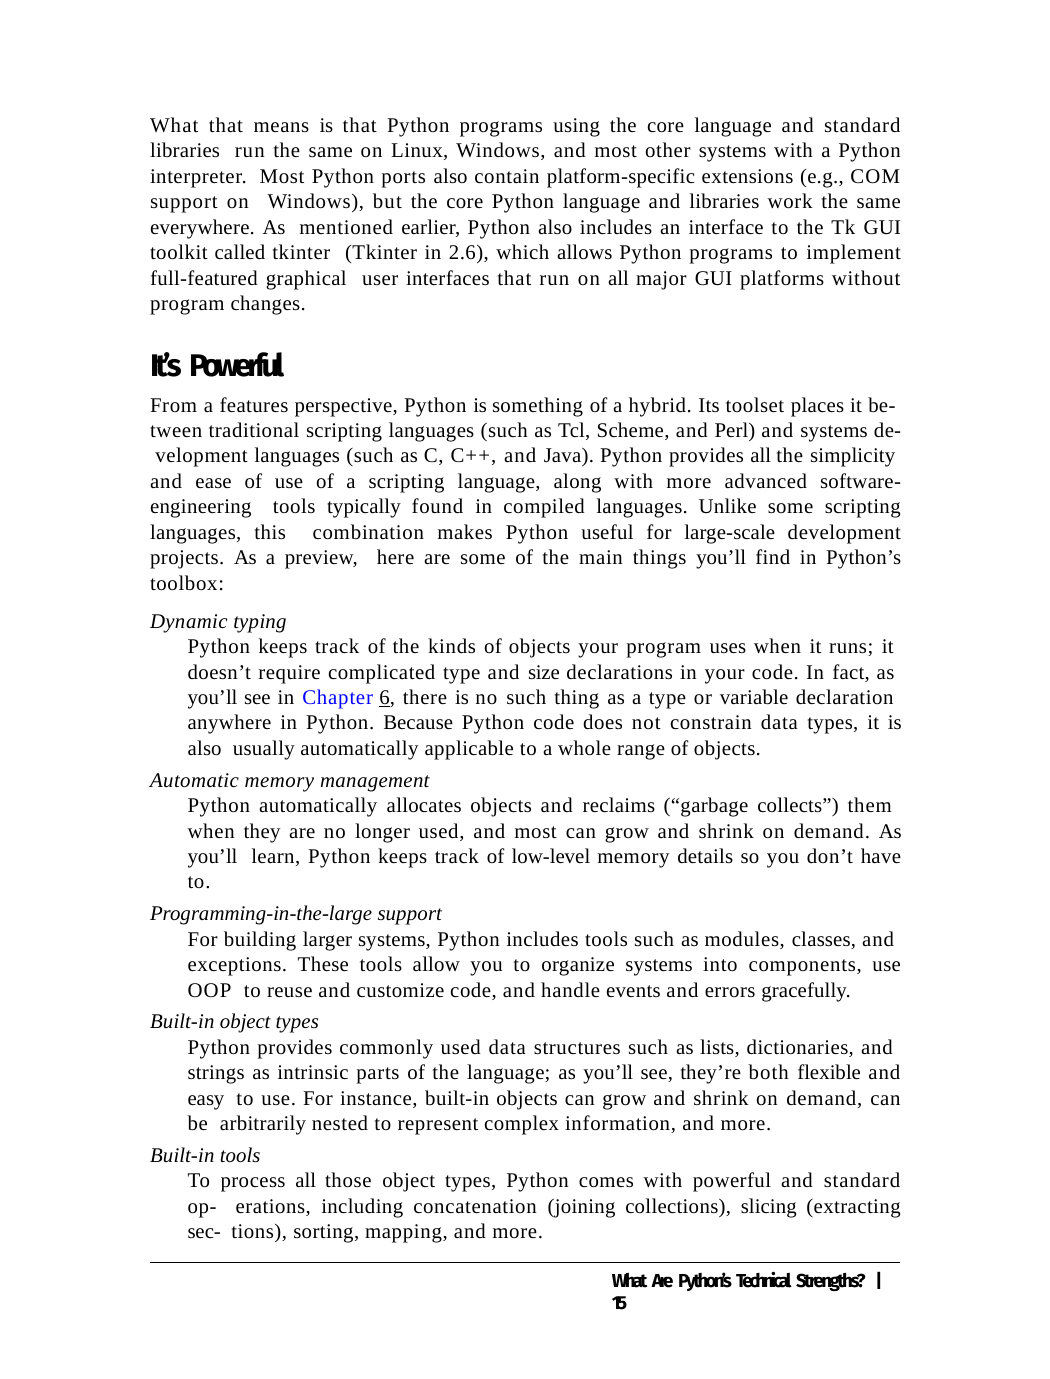

What that means is that Python programs using the core language and standard libraries  run the same on Linux, Windows, and most other systems with a Python interpreter.  Most Python ports also contain platform-specific extensions (e.g., COM support on  Windows), but the core Python language and libraries work the same everywhere. As  mentioned earlier, Python also includes an interface to the Tk GUI toolkit called tkinter  (Tkinter in 2.6), which allows Python programs to implement full-featured graphical  user interfaces that run on all major GUI platforms without program changes.

It’s Powerful
From a features perspective, Python is something of a hybrid. Its toolset places it be-  tween traditional scripting languages (such as Tcl, Scheme, and Perl) and systems de-  velopment languages (such as C, C++, and Java). Python provides all the simplicity  and ease of use of a scripting language, along with more advanced software-engineering  tools typically found in compiled languages. Unlike some scripting languages, this  combination makes Python useful for large-scale development projects. As a preview,  here are some of the main things you’ll find in Python’s toolbox:
Dynamic typing
Python keeps track of the kinds of objects your program uses when it runs; it  doesn’t require complicated type and size declarations in your code. In fact, as  you’ll see in Chapter 6, there is no such thing as a type or variable declaration  anywhere in Python. Because Python code does not constrain data types, it is also  usually automatically applicable to a whole range of objects.
Automatic memory management
Python automatically allocates objects and reclaims (“garbage collects”) them  when they are no longer used, and most can grow and shrink on demand. As you’ll  learn, Python keeps track of low-level memory details so you don’t have to.
Programming-in-the-large support
For building larger systems, Python includes tools such as modules, classes, and  exceptions. These tools allow you to organize systems into components, use OOP  to reuse and customize code, and handle events and errors gracefully.
Built-in object types
Python provides commonly used data structures such as lists, dictionaries, and  strings as intrinsic parts of the language; as you’ll see, they’re both flexible and easy  to use. For instance, built-in objects can grow and shrink on demand, can be  arbitrarily nested to represent complex information, and more.
Built-in tools
To process all those object types, Python comes with powerful and standard op-  erations, including concatenation (joining collections), slicing (extracting sec-  tions), sorting, mapping, and more.

What Are Python’s Technical Strengths?  |  15